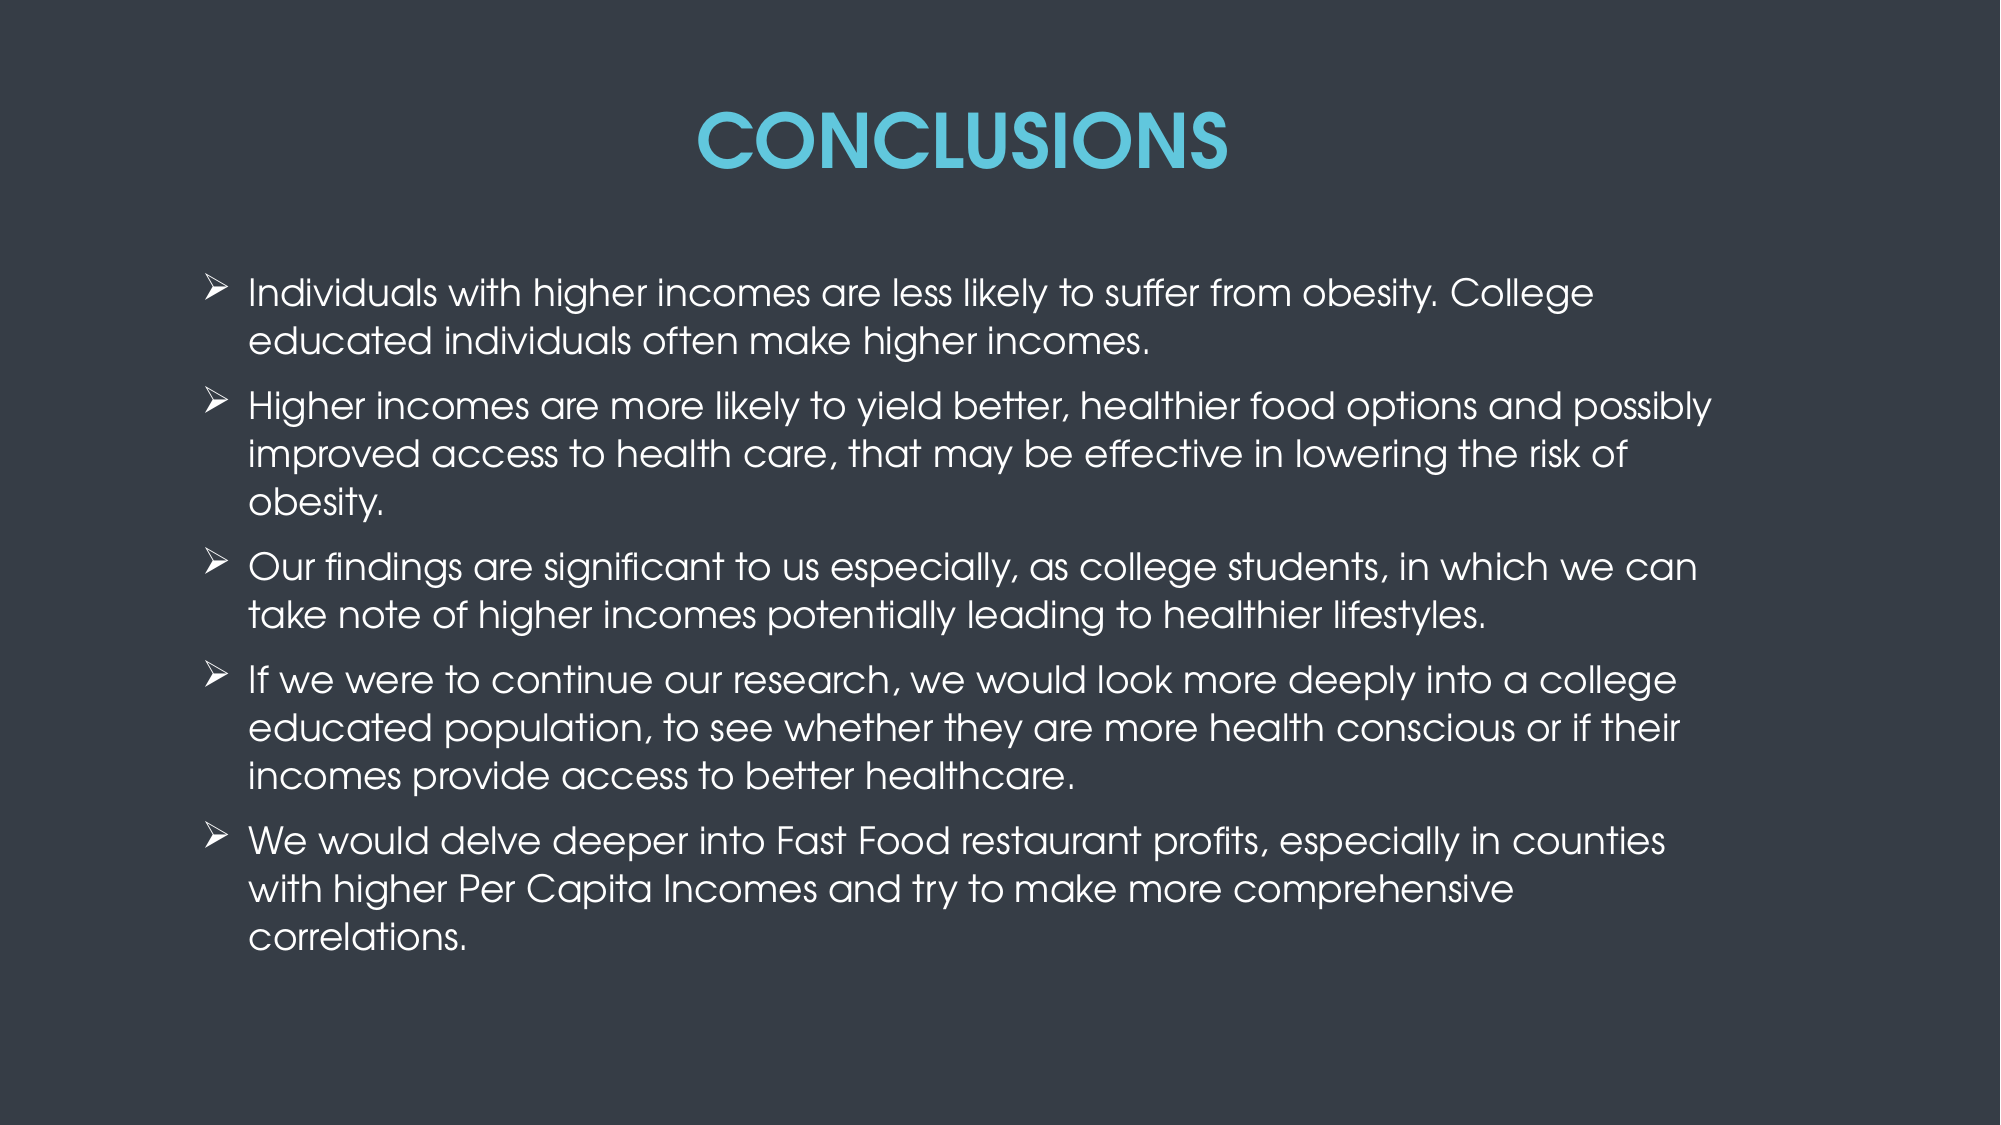

CONCLUSIONS

Individuals with higher incomes are less likely to suffer from obesity. College educated individuals often make higher incomes.
Higher incomes are more likely to yield better, healthier food options and possibly improved access to health care, that may be effective in lowering the risk of obesity.
Our findings are significant to us especially, as college students, in which we can take note of higher incomes potentially leading to healthier lifestyles.
If we were to continue our research, we would look more deeply into a college educated population, to see whether they are more health conscious or if their incomes provide access to better healthcare.
We would delve deeper into Fast Food restaurant profits, especially in counties with higher Per Capita Incomes and try to make more comprehensive correlations.